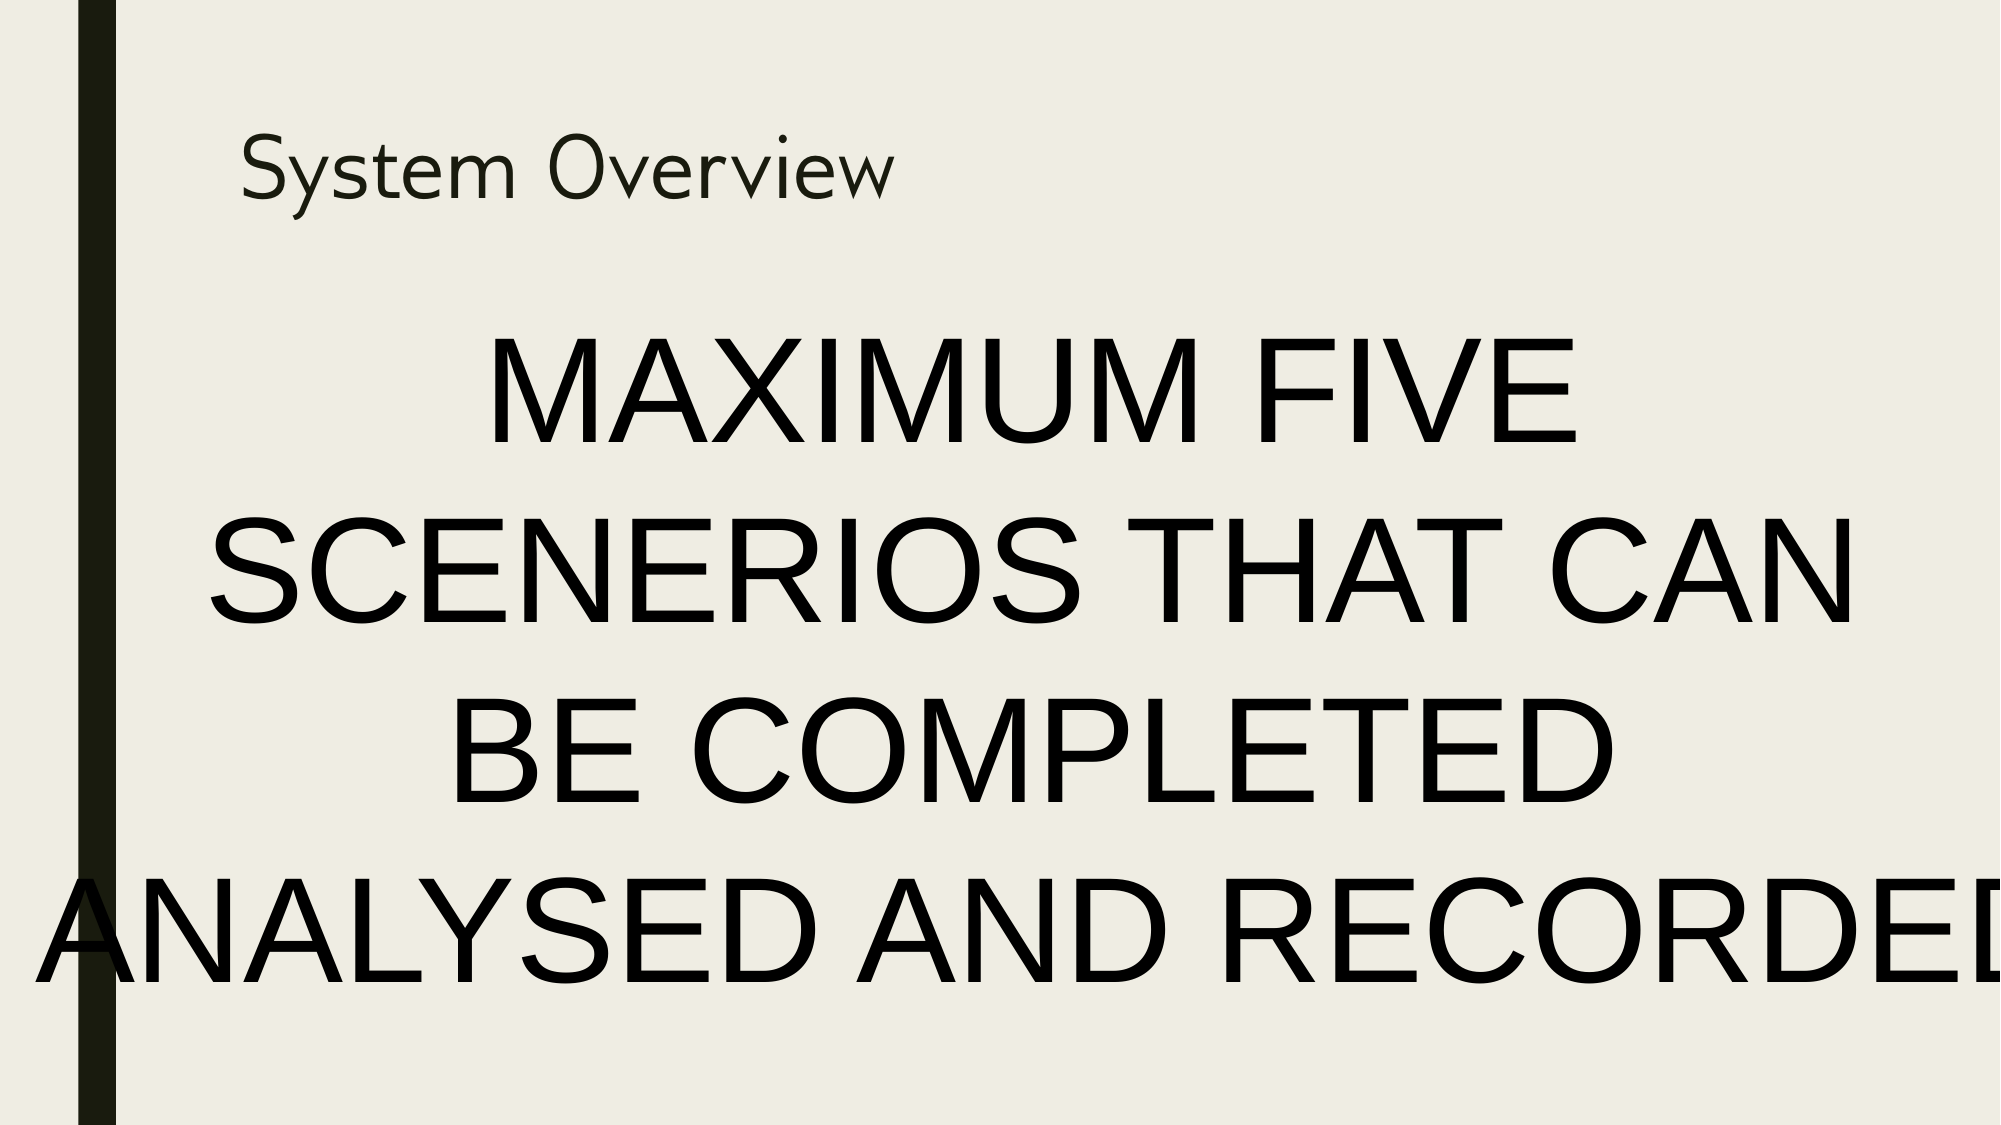

# System Overview
MAXIMUM FIVE
SCENERIOS THAT CAN
BE COMPLETED
ANALYSED AND RECORDED